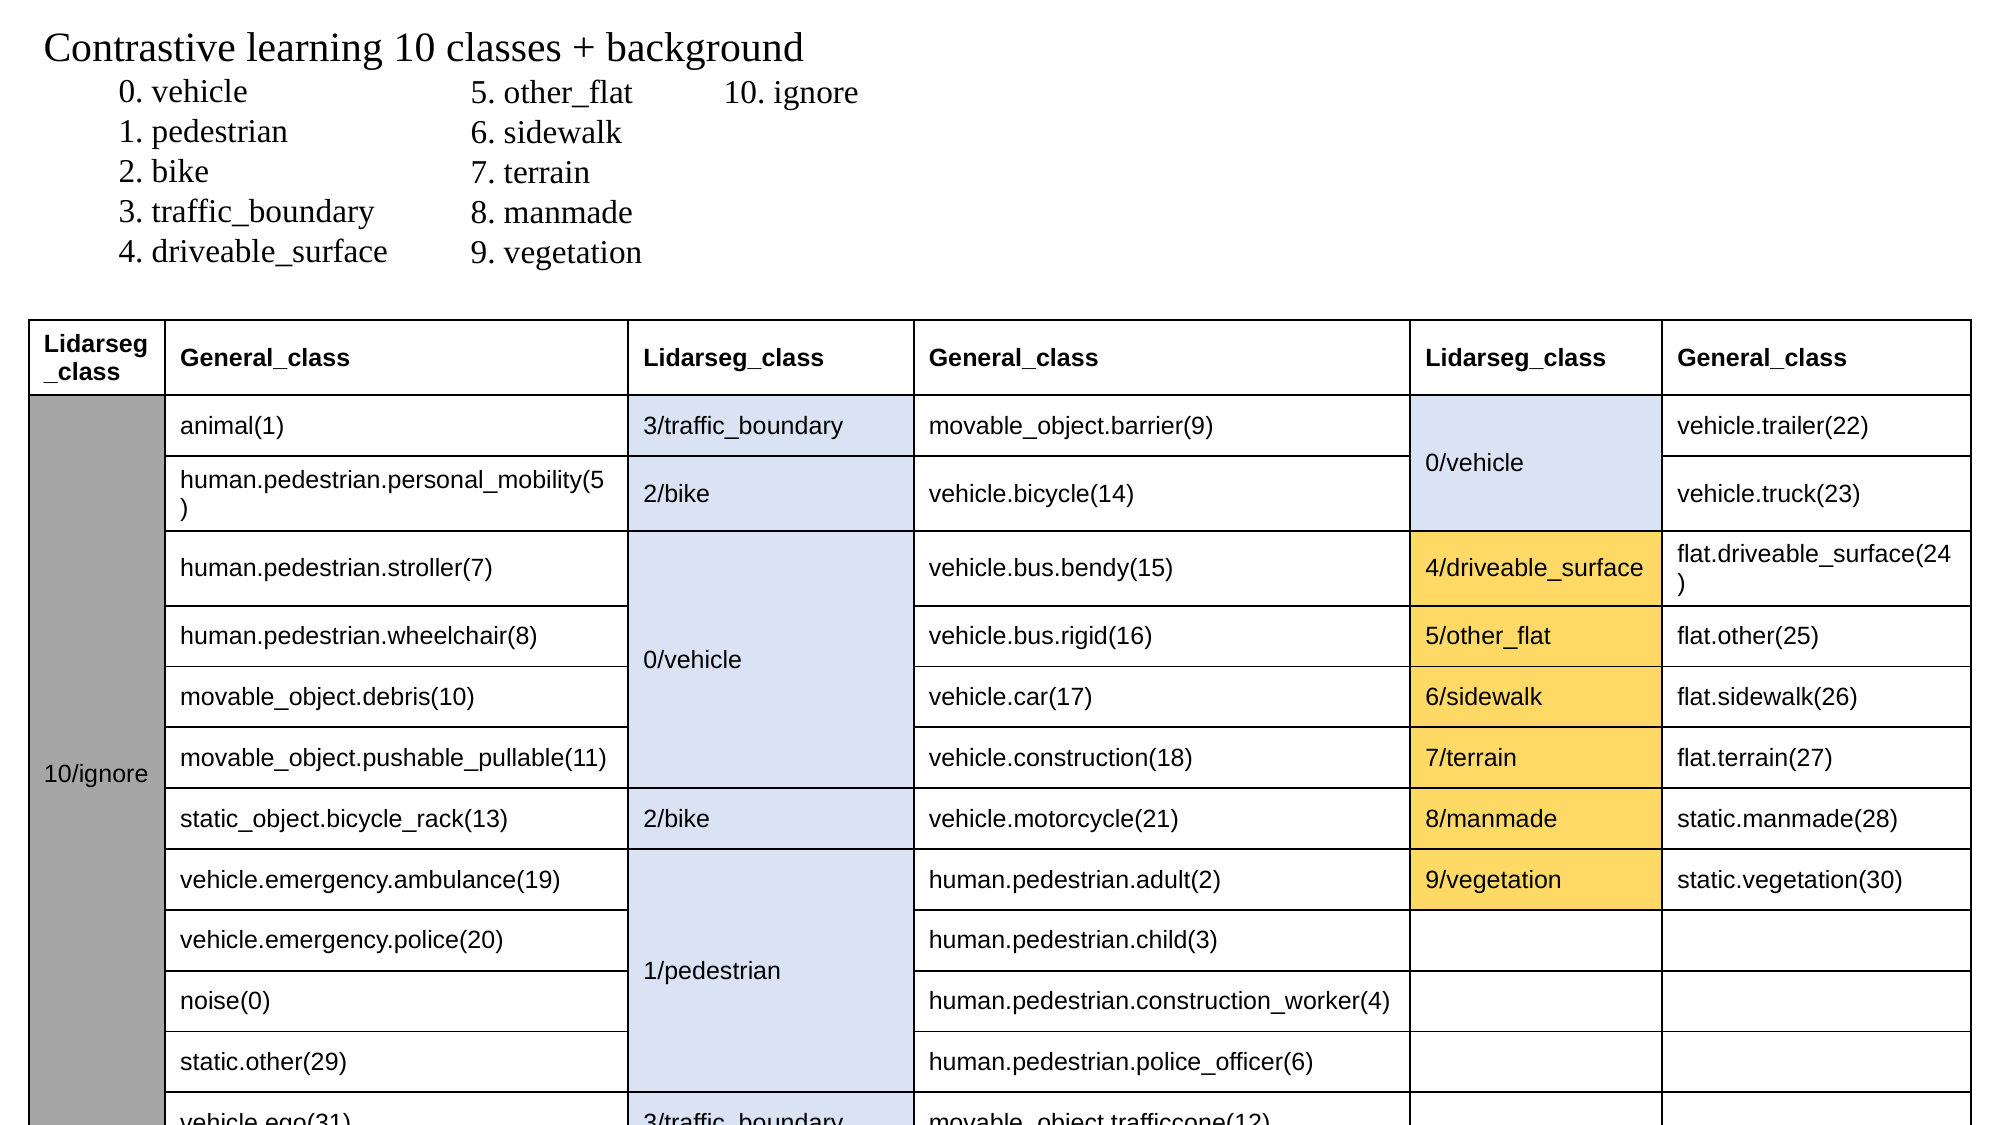

Contrastive learning 10 classes + background
0. vehicle
1. pedestrian
2. bike
3. traffic_boundary
4. driveable_surface
5. other_flat           10. ignore
6. sidewalk
7. terrain
8. manmade
9. vegetation
| Lidarseg\_class | General\_class | Lidarseg\_class | General\_class | Lidarseg\_class | General\_class |
| --- | --- | --- | --- | --- | --- |
| 10/ignore | animal(1) | 3/traffic\_boundary | movable\_object.barrier(9) | 0/vehicle | vehicle.trailer(22) |
|  | human.pedestrian.personal\_mobility(5) | 2/bike | vehicle.bicycle(14) | 1/truck | vehicle.truck(23) |
|  | human.pedestrian.stroller(7) | 0/vehicle | vehicle.bus.bendy(15) | 4/driveable\_surface | flat.driveable\_surface(24) |
|  | human.pedestrian.wheelchair(8) |  | vehicle.bus.rigid(16) | 5/other\_flat | flat.other(25) |
|  | movable\_object.debris(10) | 0/car | vehicle.car(17) | 6/sidewalk | flat.sidewalk(26) |
|  | movable\_object.pushable\_pullable(11) | 4/construction\_vehicle | vehicle.construction(18) | 7/terrain | flat.terrain(27) |
|  | static\_object.bicycle\_rack(13) | 2/bike | vehicle.motorcycle(21) | 8/manmade | static.manmade(28) |
|  | vehicle.emergency.ambulance(19) | 1/pedestrian | human.pedestrian.adult(2) | 9/vegetation | static.vegetation(30) |
|  | vehicle.emergency.police(20) |  | human.pedestrian.child(3) |  |  |
|  | noise(0) |  | human.pedestrian.construction\_worker(4) |  |  |
|  | static.other(29) |  | human.pedestrian.police\_officer(6) |  |  |
|  | vehicle.ego(31) | 3/traffic\_boundary | movable\_object.trafficcone(12) |  |  |